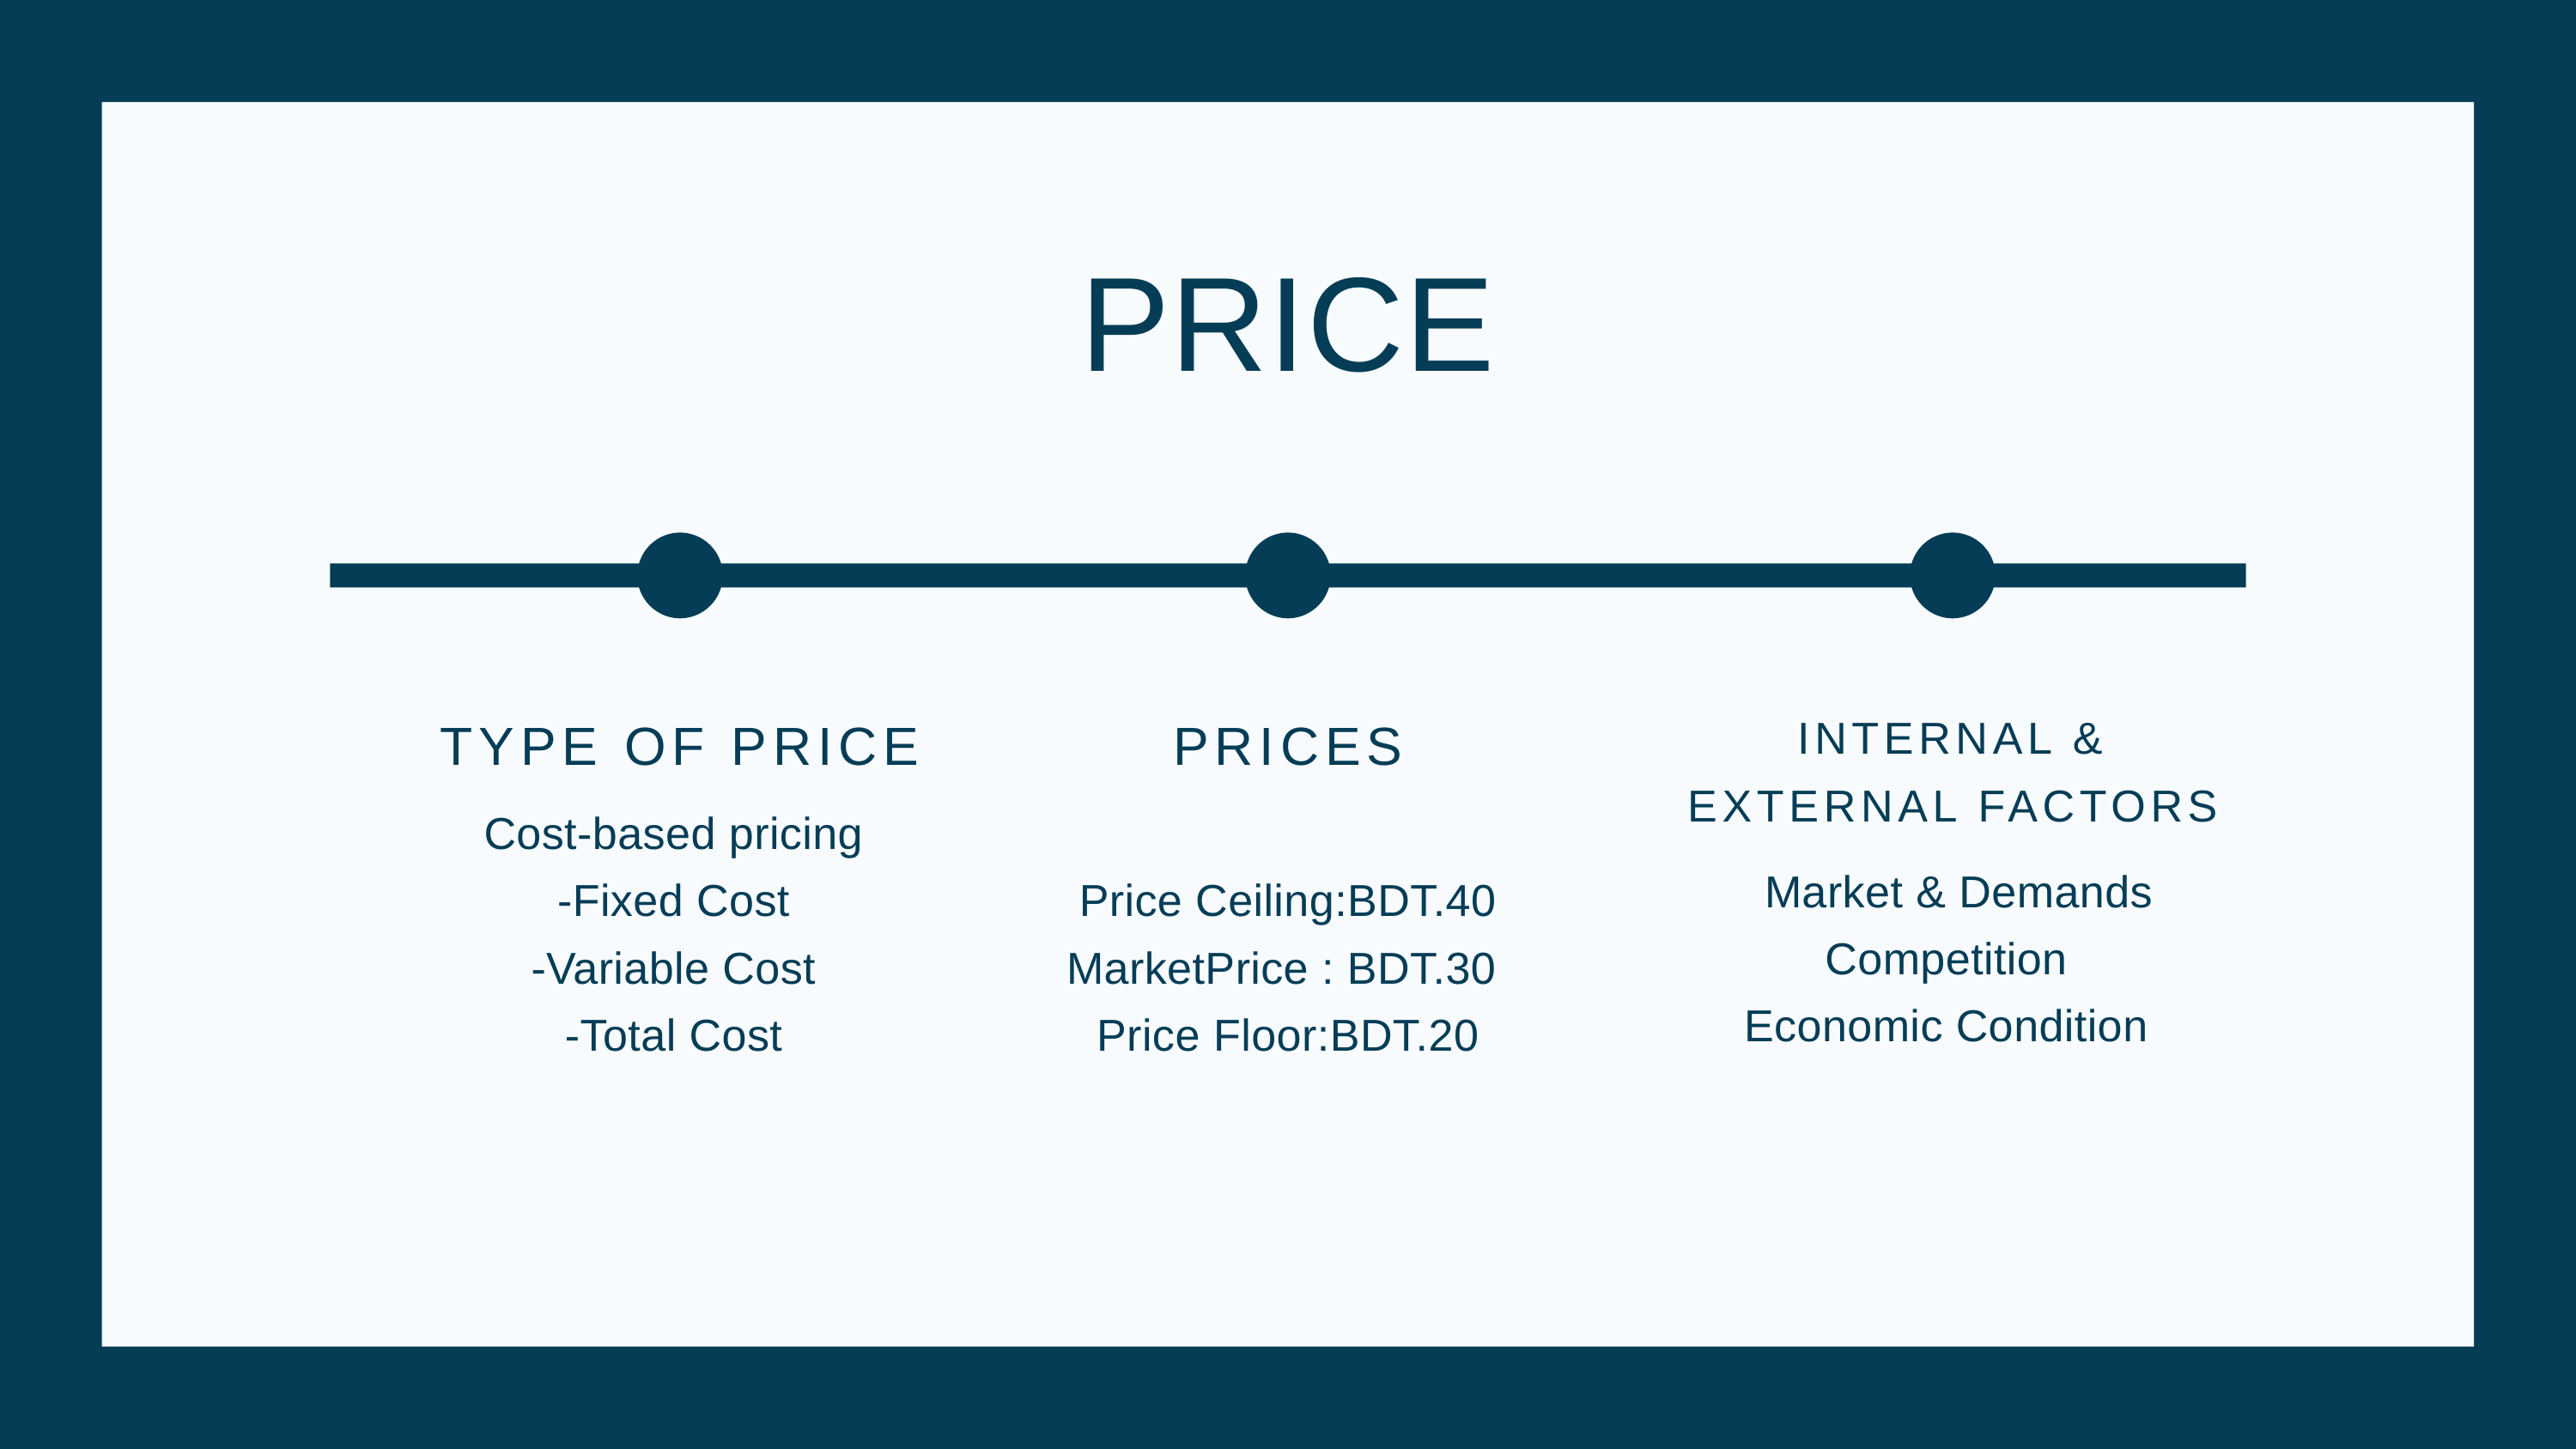

PRICE

TYPE OF PRICE
Cost-based pricing
-Fixed Cost
-Variable Cost
-Total Cost

PRICES

Price Ceiling:BDT.40
MarketPrice : BDT.30
Price Floor:BDT.20

INTERNAL & EXTERNAL FACTORS
 Market & Demands Competition
Economic Condition